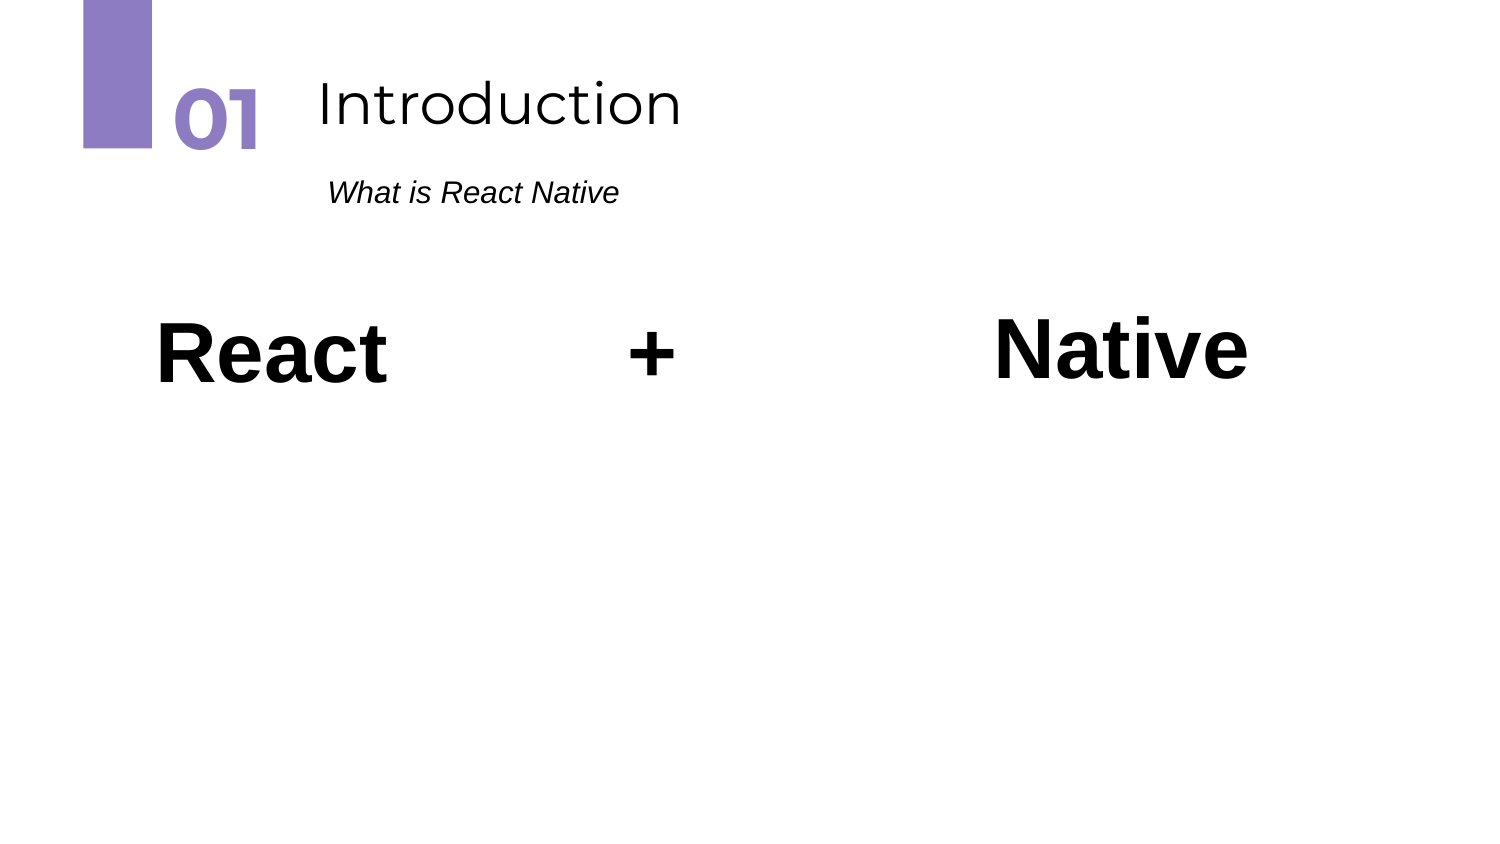

Introduction
01
What is React Native
Native
React
+